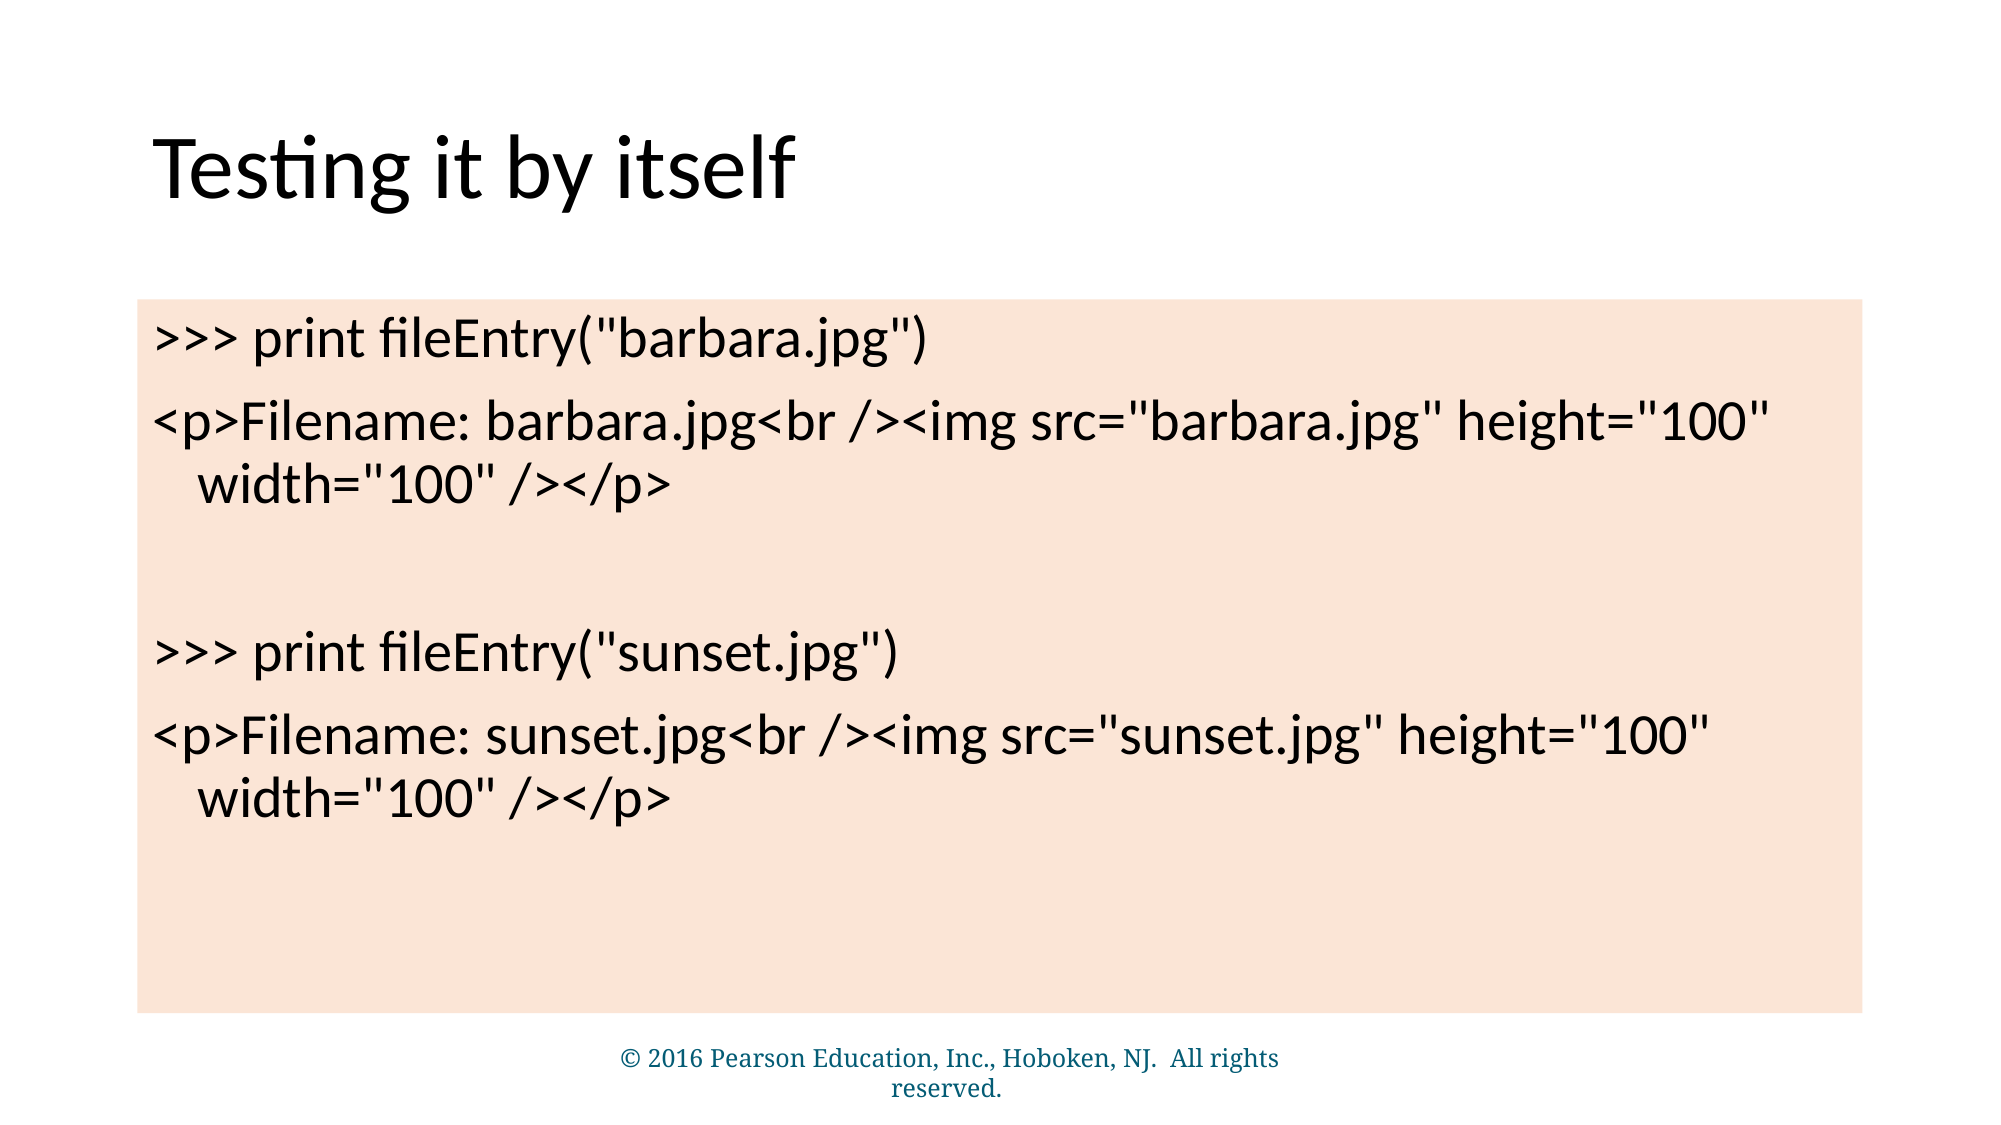

# Testing it by itself
>>> print fileEntry("barbara.jpg")
<p>Filename: barbara.jpg<br /><img src="barbara.jpg" height="100" width="100" /></p>

>>> print fileEntry("sunset.jpg")
<p>Filename: sunset.jpg<br /><img src="sunset.jpg" height="100" width="100" /></p>

© 2016 Pearson Education, Inc., Hoboken, NJ.  All rights reserved.